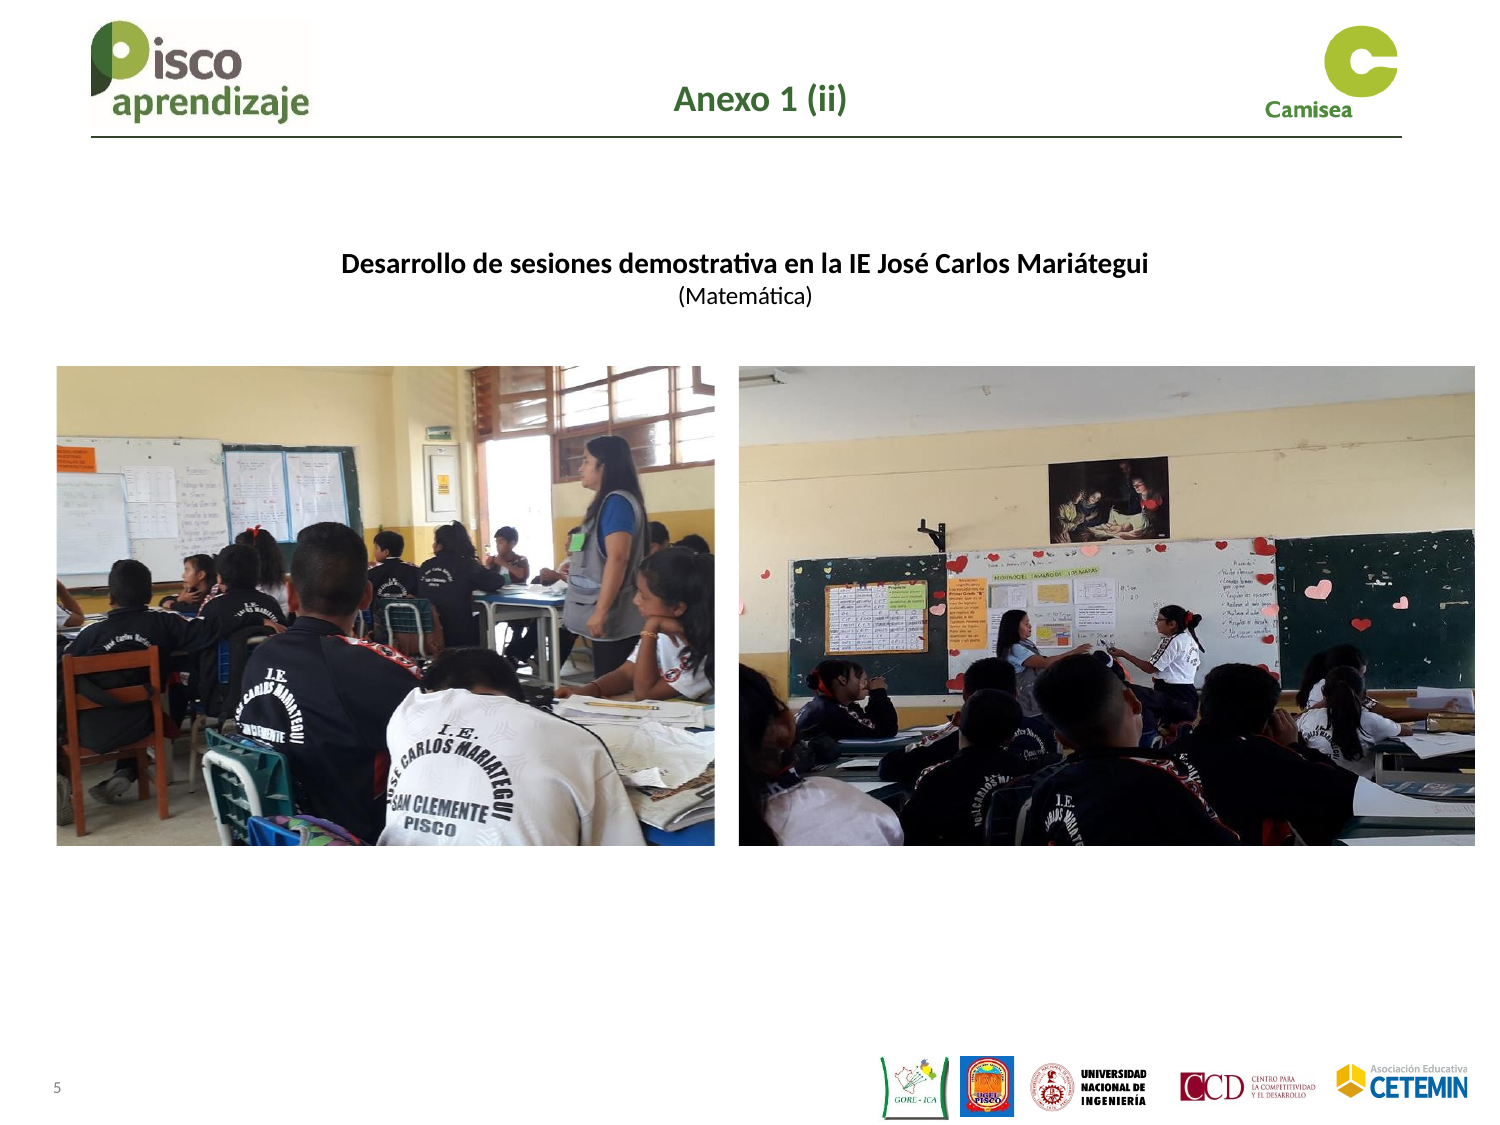

Anexo 1 (ii)

Desarrollo de sesiones demostrativa en la IE José Carlos Mariátegui
(Matemática)

5